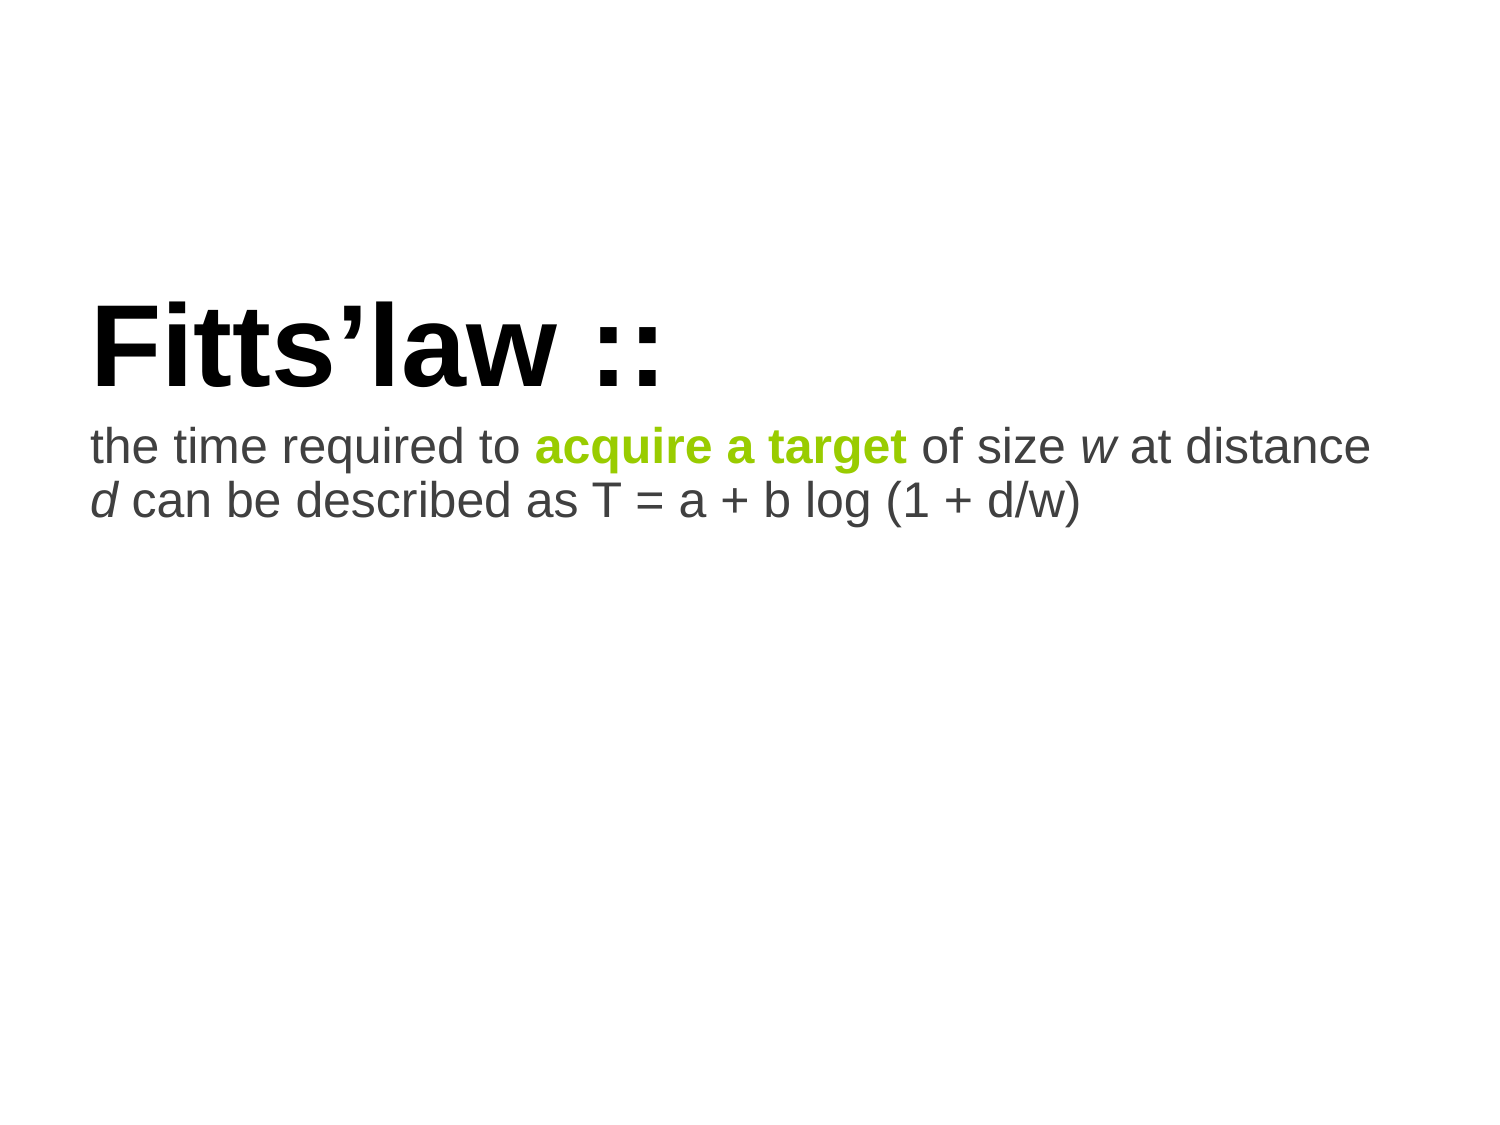

Fitts’law ::
the time required to acquire a target of size w at distance d can be described as T = a + b log (1 + d/w)